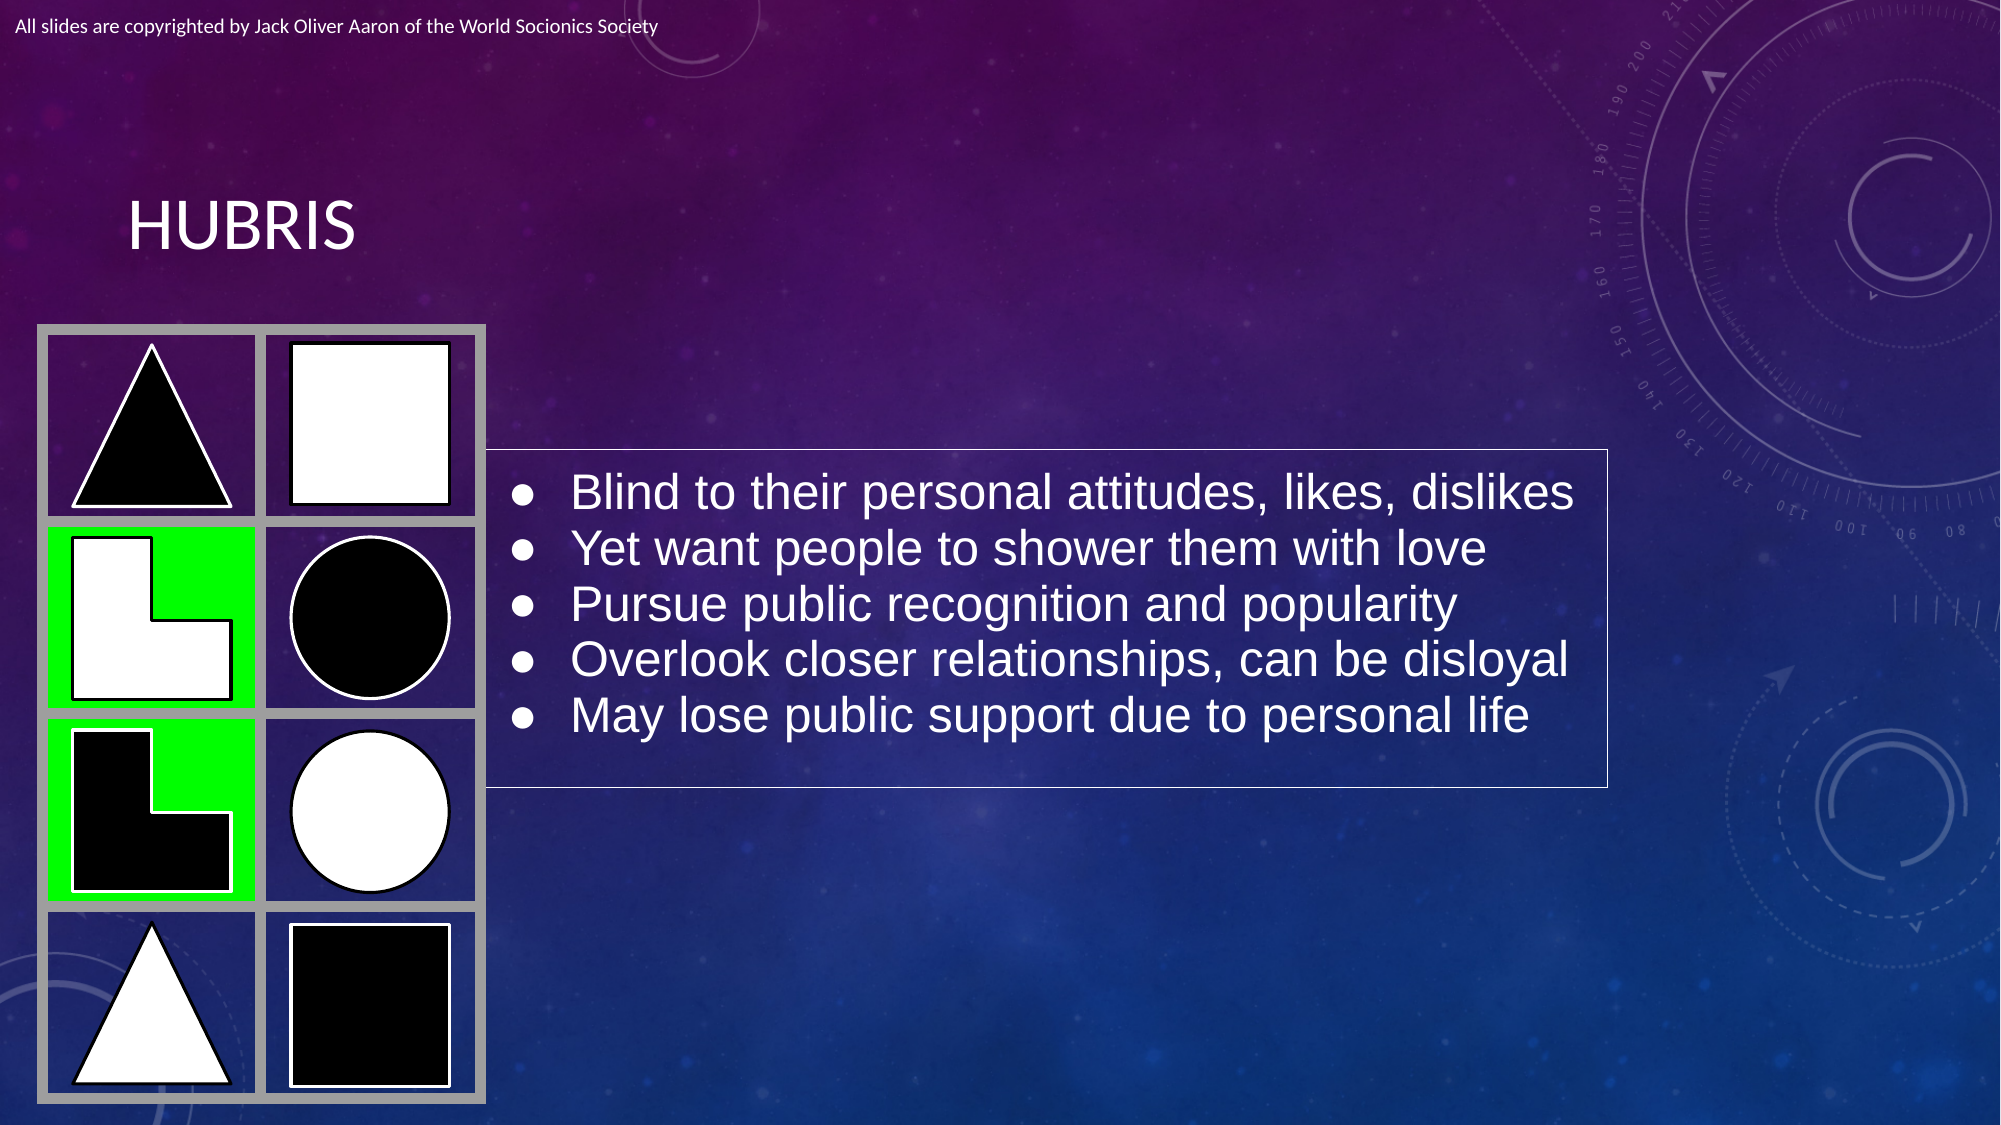

All slides are copyrighted by Jack Oliver Aaron of the World Socionics Society
# HUBRIS
|  |  |
| --- | --- |
|  |  |
|  |  |
|  |  |

| Blind to their personal attitudes, likes, dislikes Yet want people to shower them with love Pursue public recognition and popularity Overlook closer relationships, can be disloyal May lose public support due to personal life |
| --- |